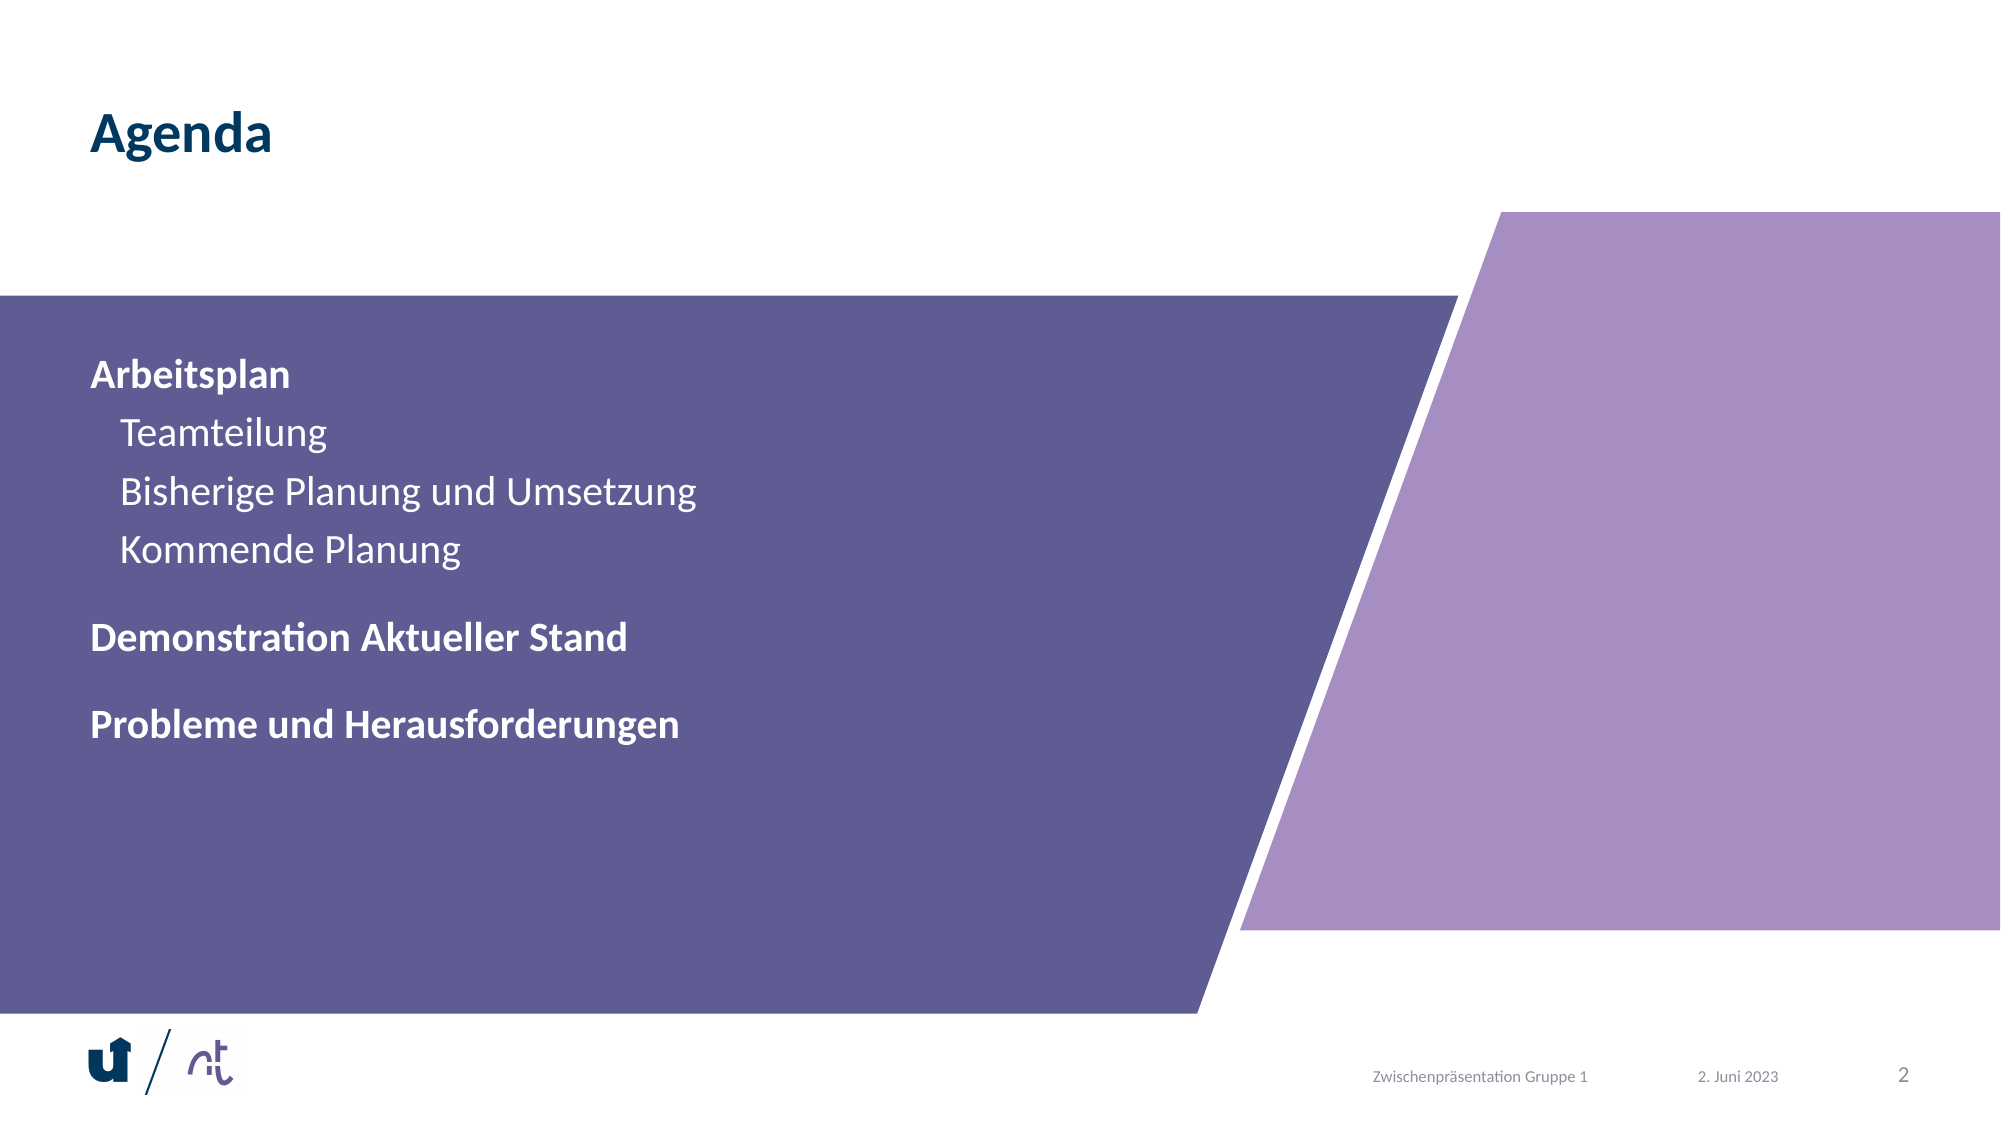

# Agenda

Arbeitsplan
Teamteilung
Bisherige Planung und Umsetzung
Kommende Planung
Demonstration Aktueller Stand
Probleme und Herausforderungen
Zwischenpräsentation Gruppe 1
2
2. Juni 2023